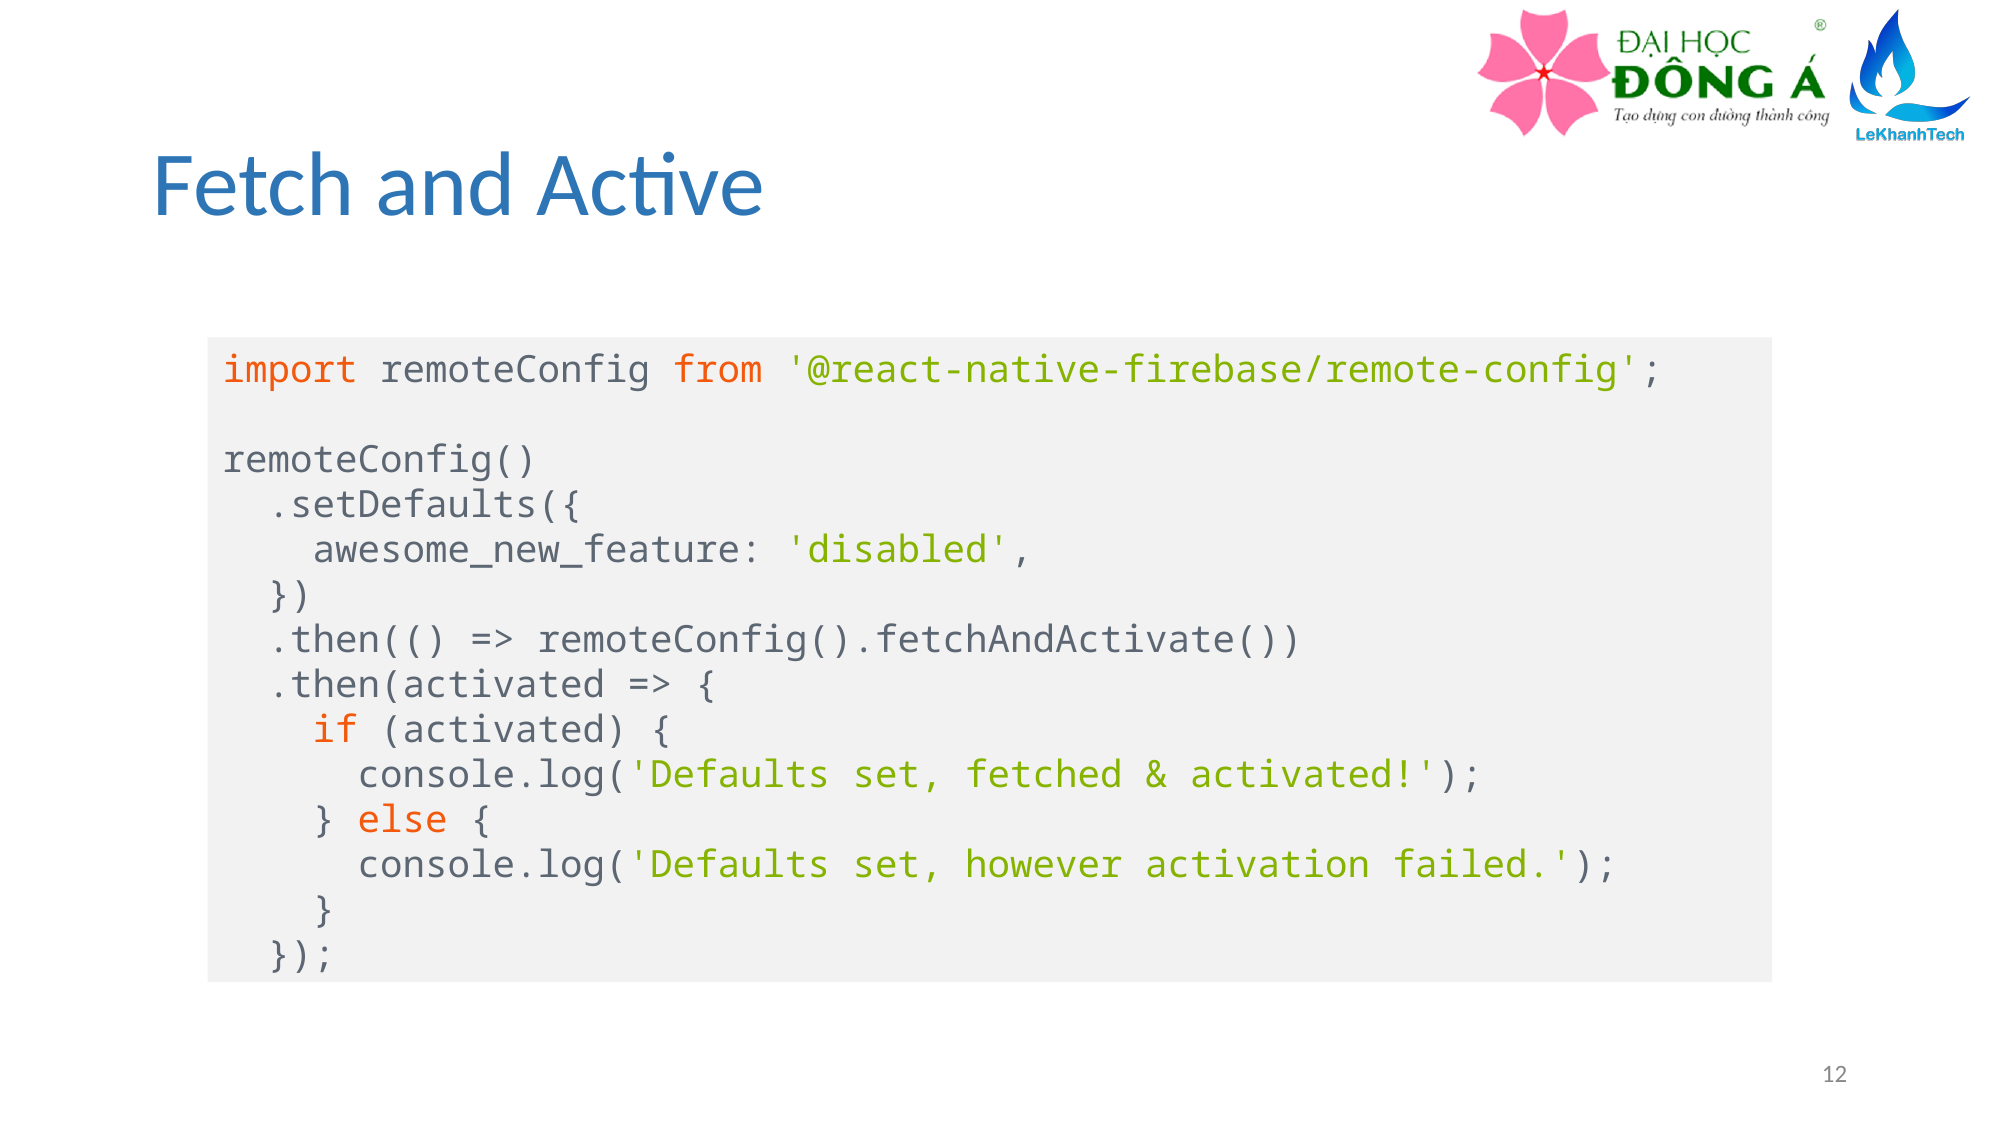

# Fetch and Active
import remoteConfig from '@react-native-firebase/remote-config';

remoteConfig()
  .setDefaults({
    awesome_new_feature: 'disabled',
  })
  .then(() => remoteConfig().fetchAndActivate())
  .then(activated => {
    if (activated) {
      console.log('Defaults set, fetched & activated!');
    } else {
      console.log('Defaults set, however activation failed.');
    }
  });
12